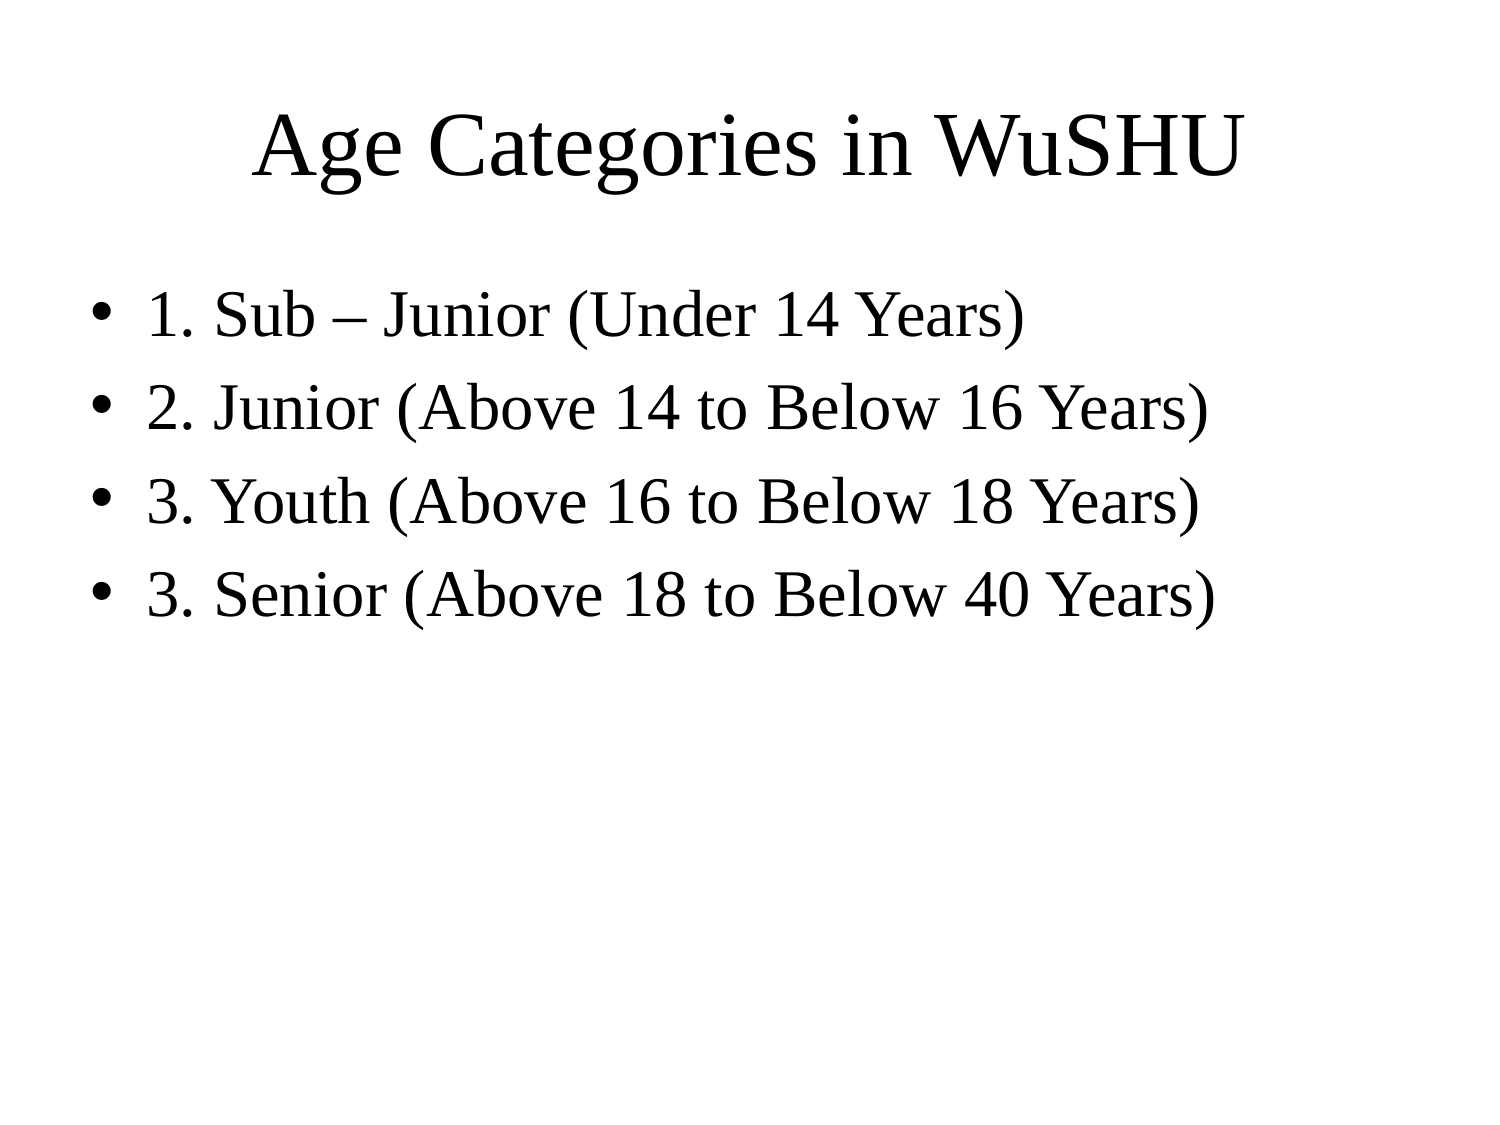

# Age Categories in WuSHU
1. Sub – Junior (Under 14 Years)
2. Junior (Above 14 to Below 16 Years)
3. Youth (Above 16 to Below 18 Years)
3. Senior (Above 18 to Below 40 Years)